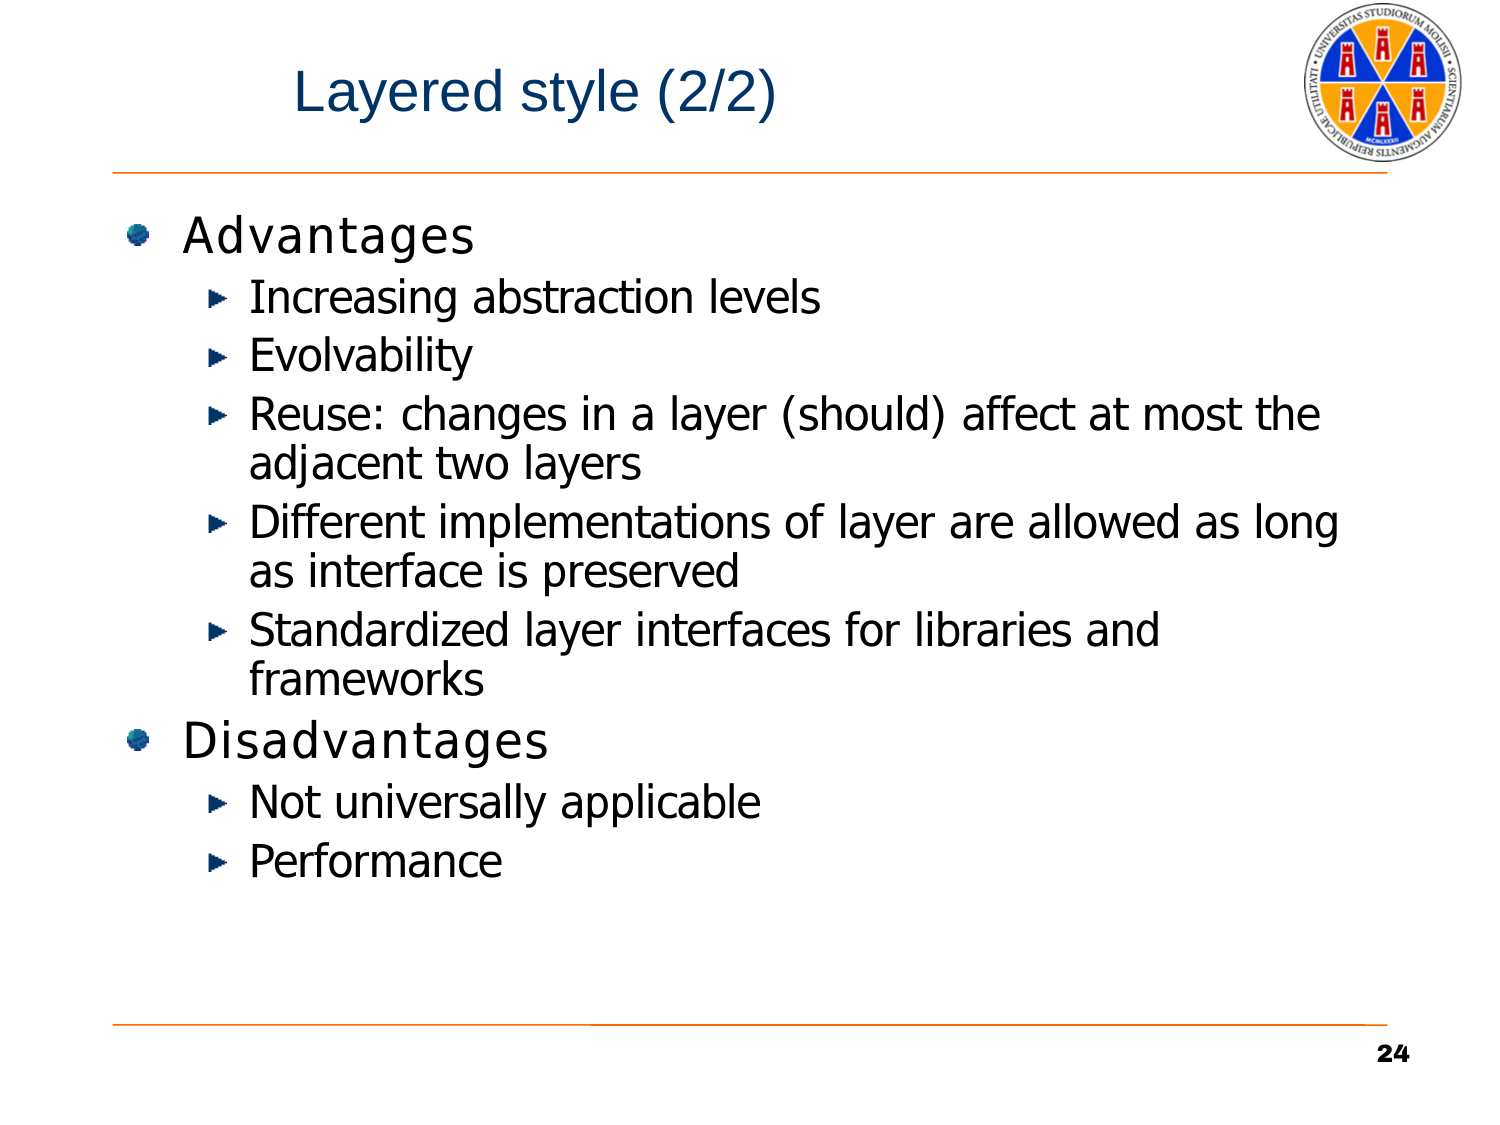

# Layered style (2/2)
Advantages
Increasing abstraction levels
Evolvability
Reuse: changes in a layer (should) affect at most the adjacent two layers
Different implementations of layer are allowed as long as interface is preserved
Standardized layer interfaces for libraries and frameworks
Disadvantages
Not universally applicable
Performance
24